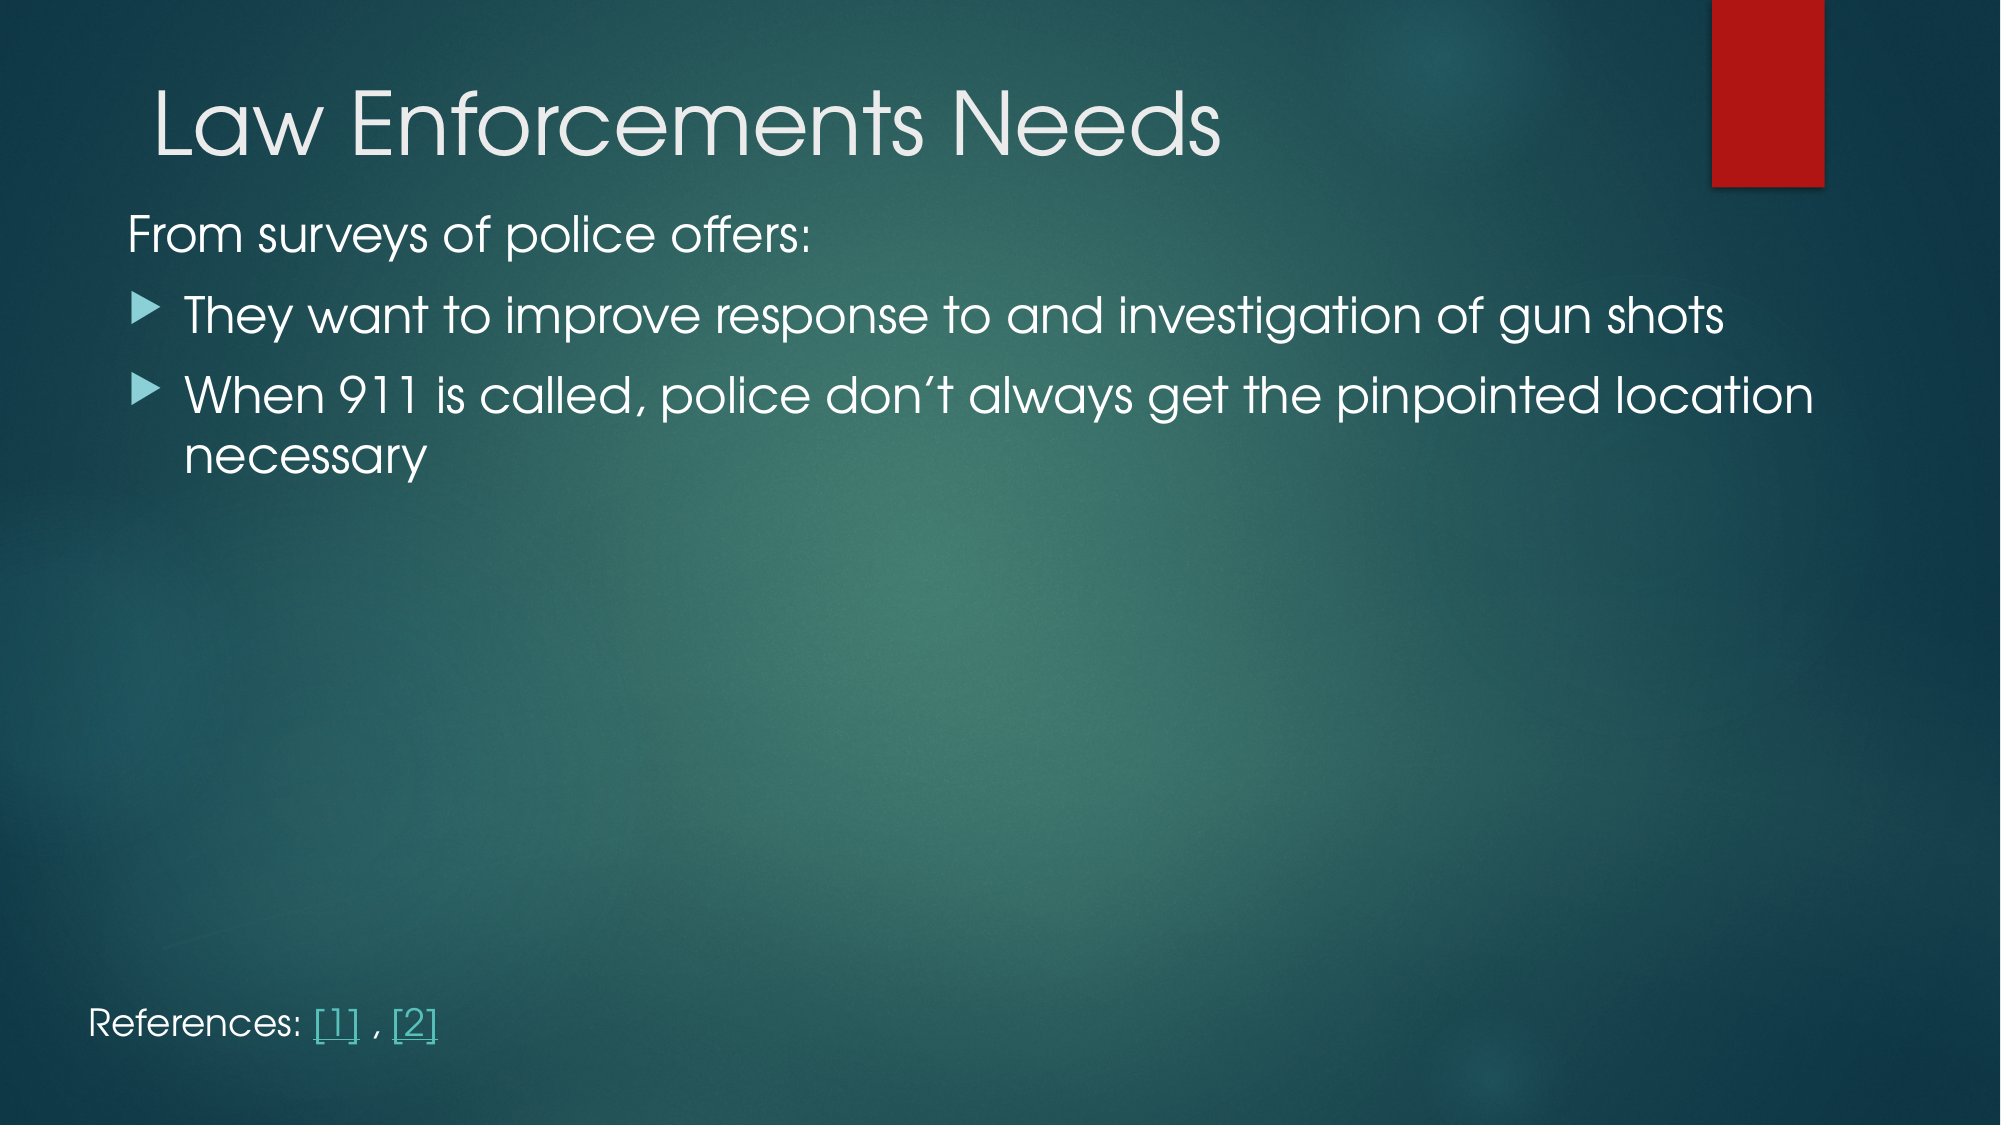

# Law Enforcements Needs
From surveys of police offers:
They want to improve response to and investigation of gun shots
When 911 is called, police don’t always get the pinpointed location necessary
References: [1] , [2]